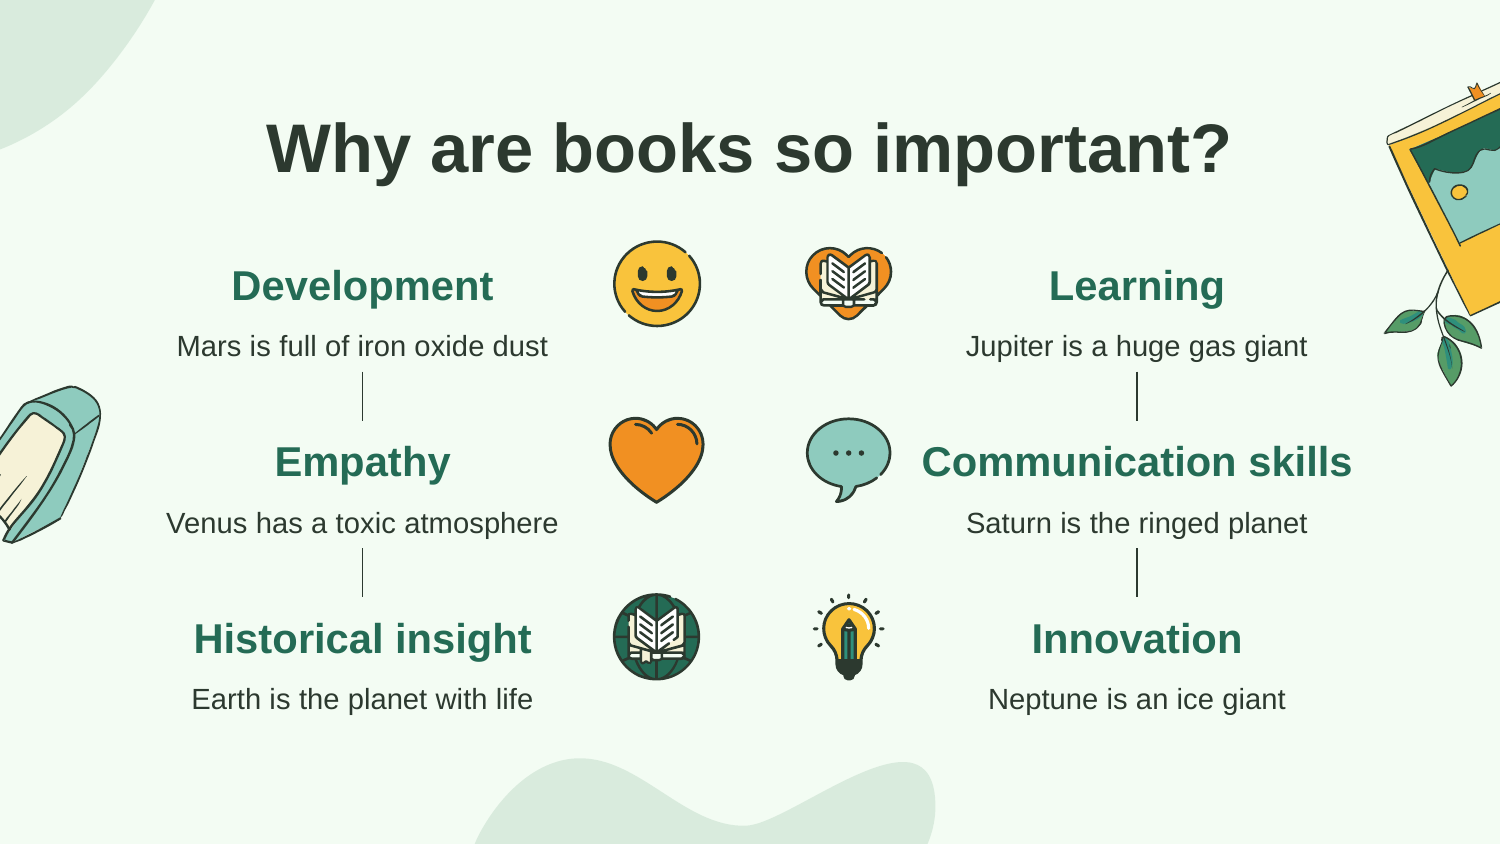

# Why are books so important?

Learning
Development

Mars is full of iron oxide dust
Jupiter is a huge gas giant

Communication skills
Empathy
Venus has a toxic atmosphere
Saturn is the ringed planet

Historical insight
Innovation
Earth is the planet with life
Neptune is an ice giant